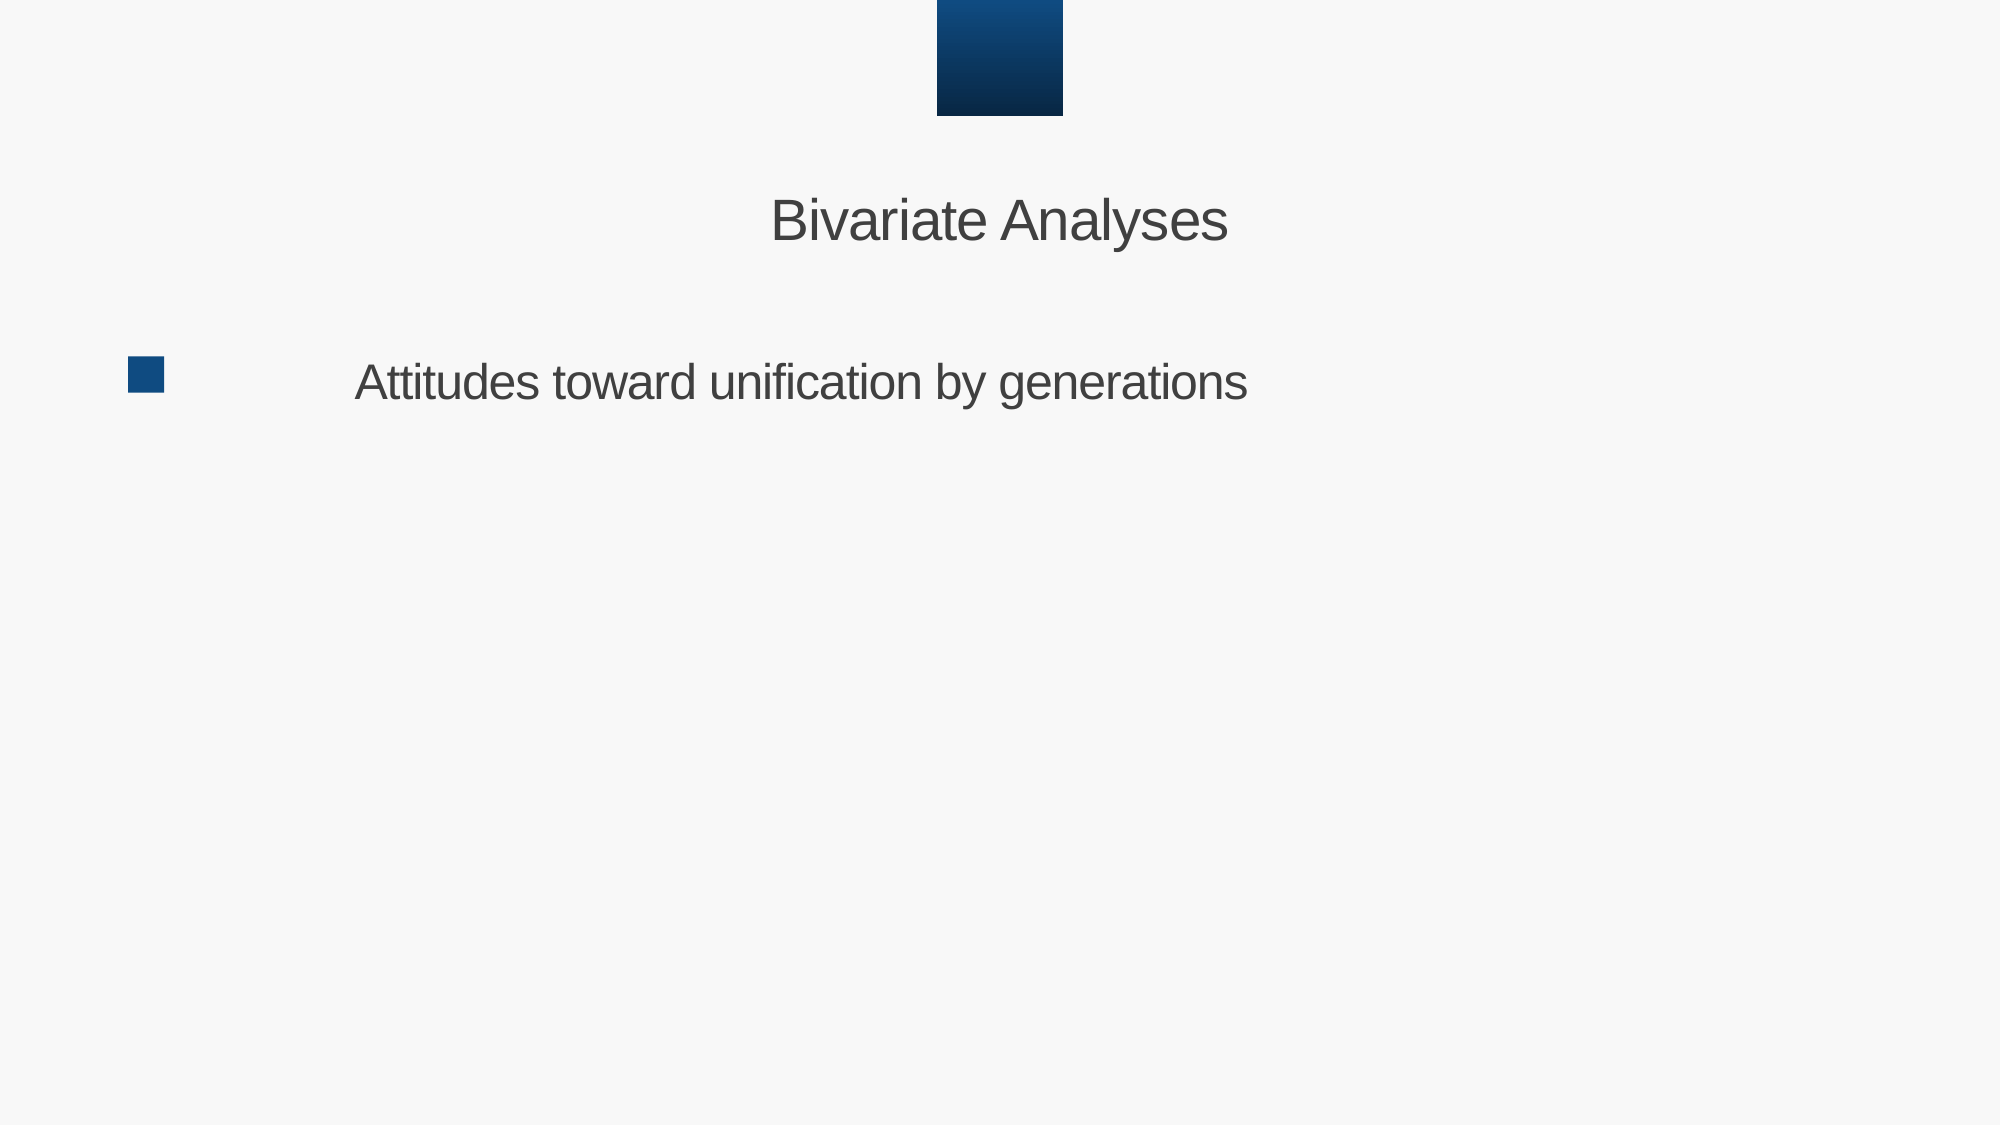

04
Bivariate Analyses
Attitudes toward unification by generations